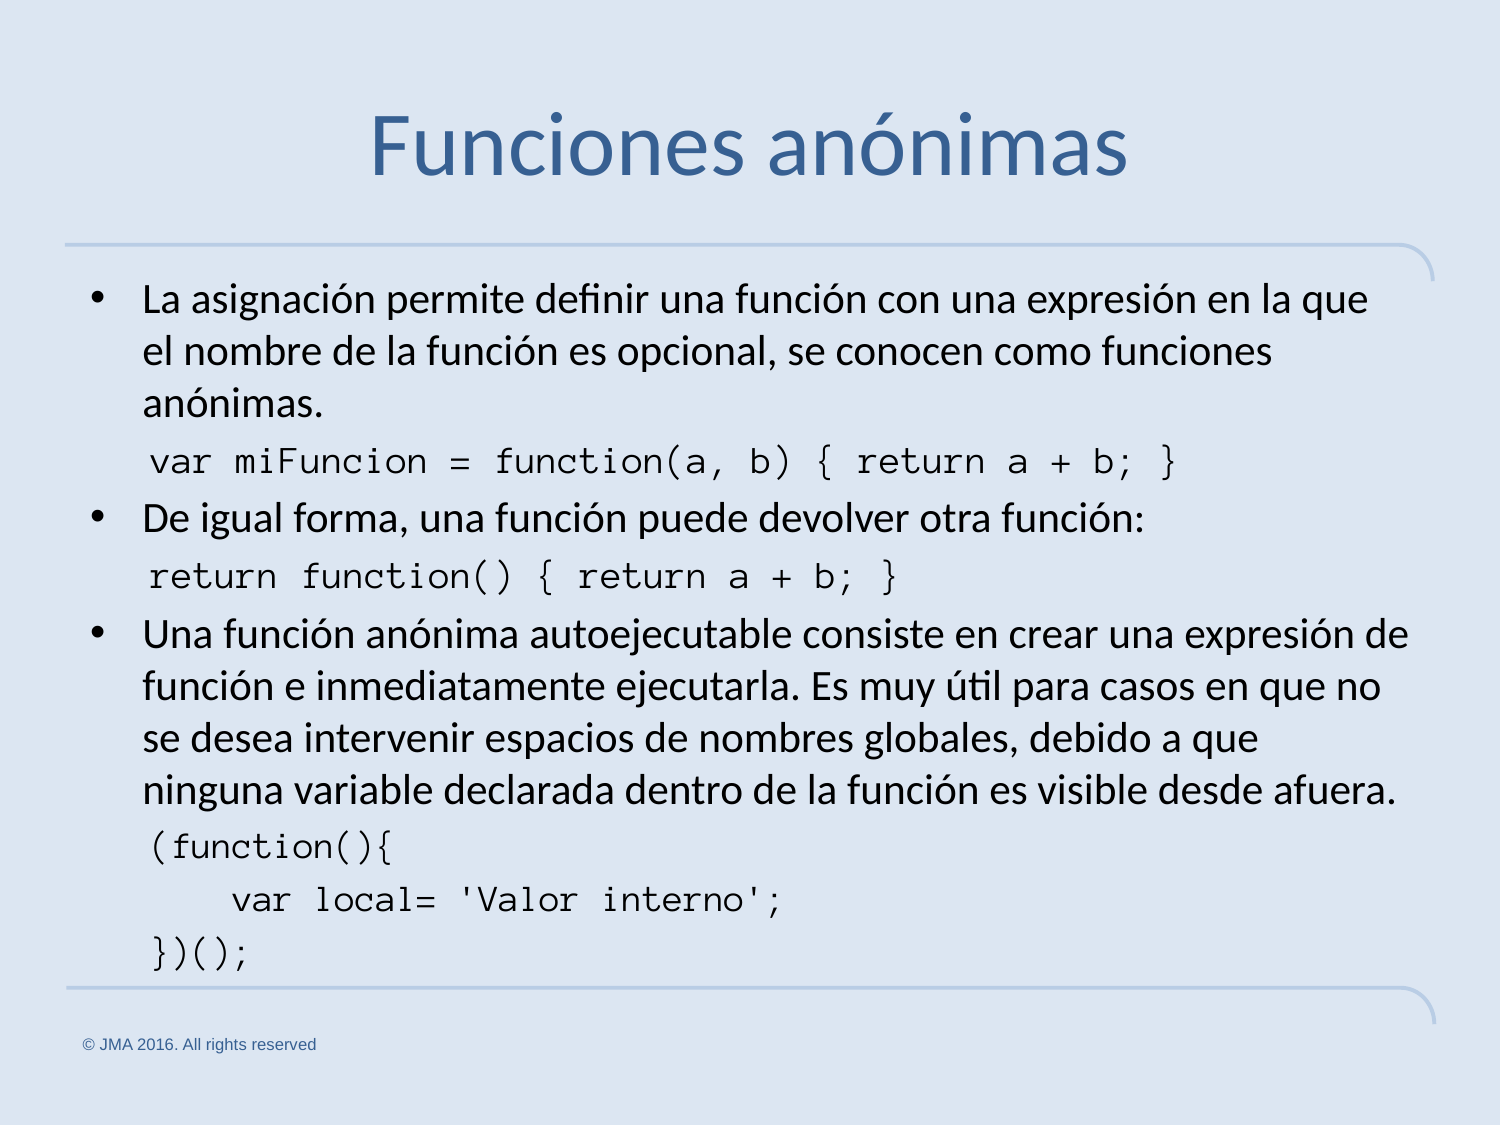

# Funciones anónimas
La asignación permite definir una función con una expresión en la que el nombre de la función es opcional, se conocen como funciones anónimas.
var miFuncion = function(a, b) { return a + b; }
De igual forma, una función puede devolver otra función:
return function() { return a + b; }
Una función anónima autoejecutable consiste en crear una expresión de función e inmediatamente ejecutarla. Es muy útil para casos en que no se desea intervenir espacios de nombres globales, debido a que ninguna variable declarada dentro de la función es visible desde afuera.
(function(){
    var local= 'Valor interno';
})();